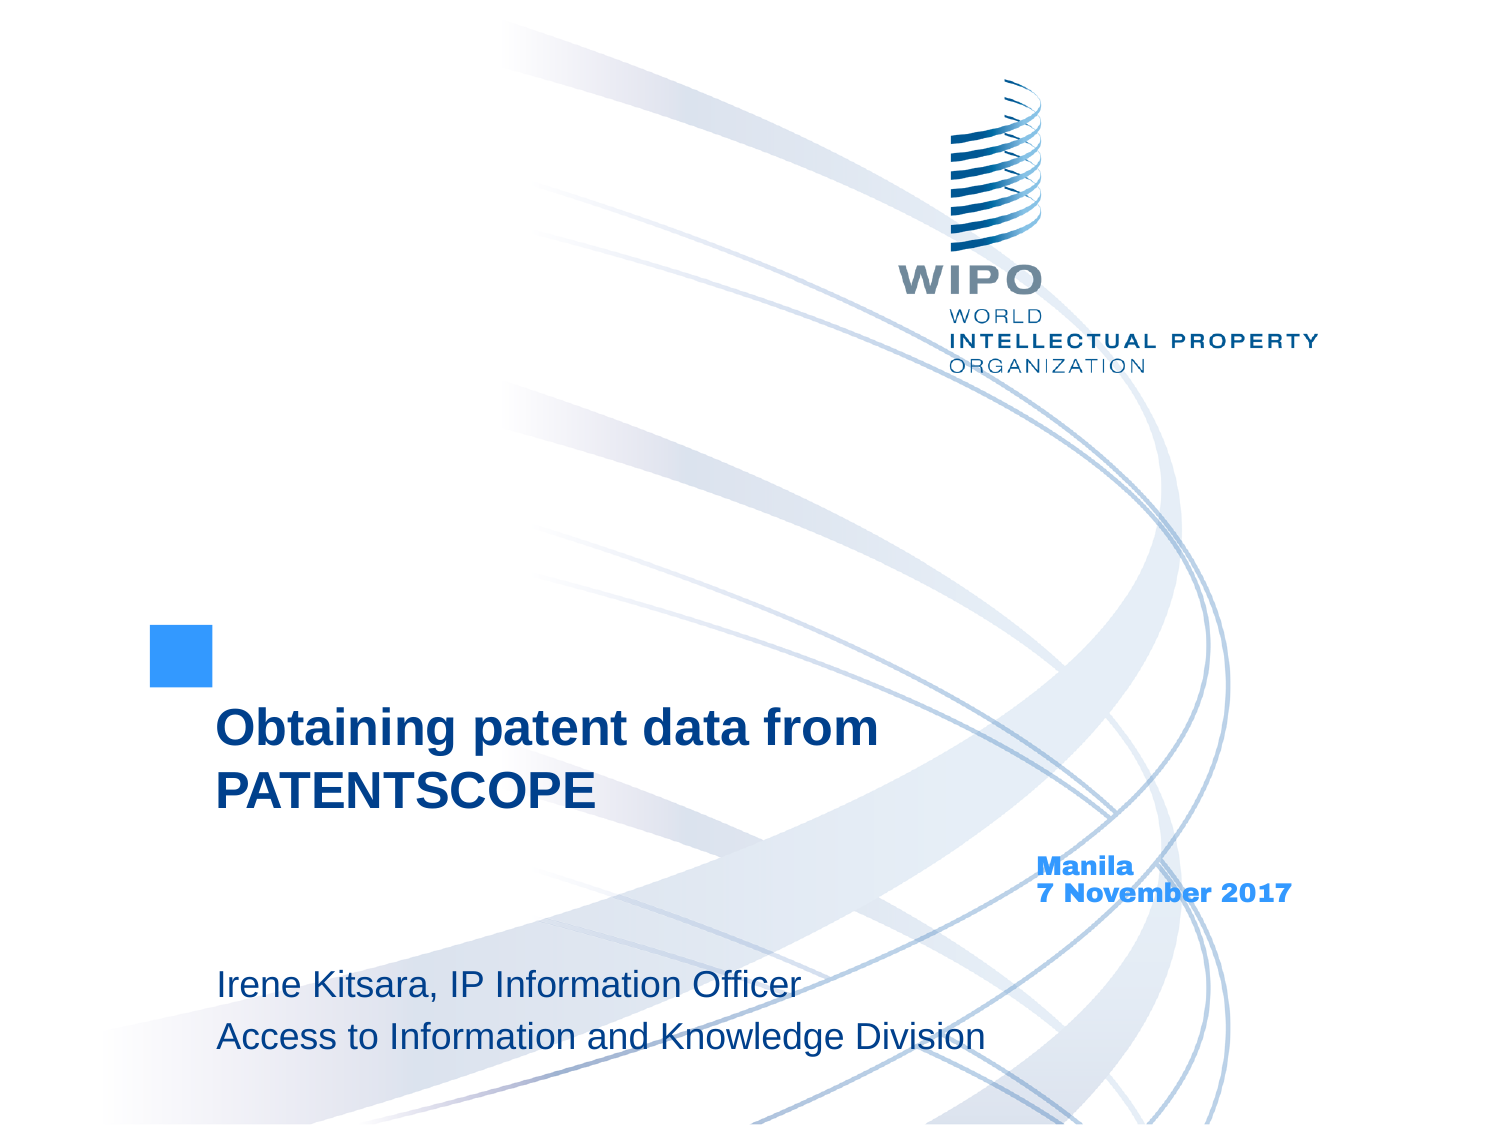

Obtaining patent data from PATENTSCOPE
Manila
7 November 2017
Irene Kitsara, IP Information Officer
Access to Information and Knowledge Division